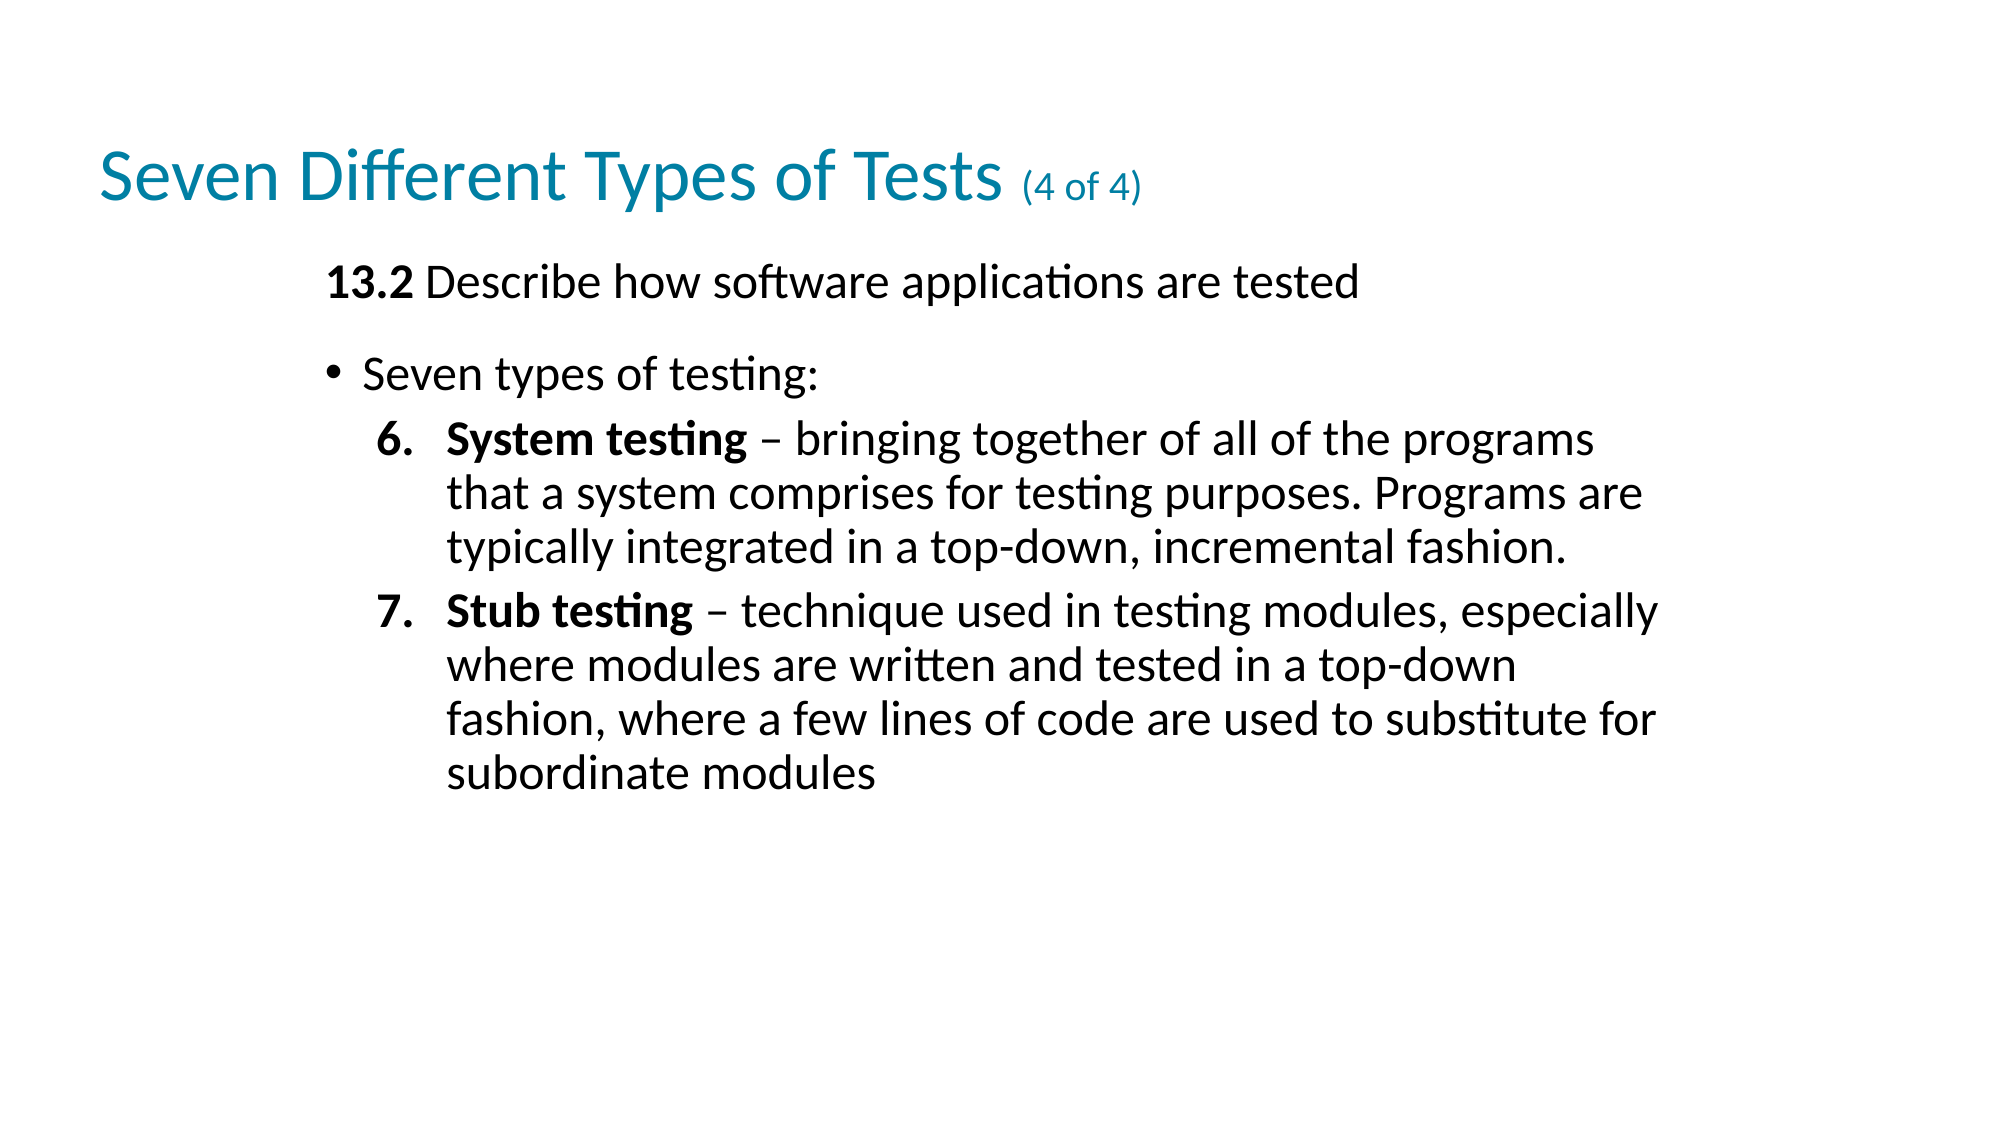

# Seven Different Types of Tests (4 of 4)
13.2 Describe how software applications are tested
Seven types of testing:
System testing – bringing together of all of the programs that a system comprises for testing purposes. Programs are typically integrated in a top-down, incremental fashion.
Stub testing – technique used in testing modules, especially where modules are written and tested in a top-down fashion, where a few lines of code are used to substitute for subordinate modules